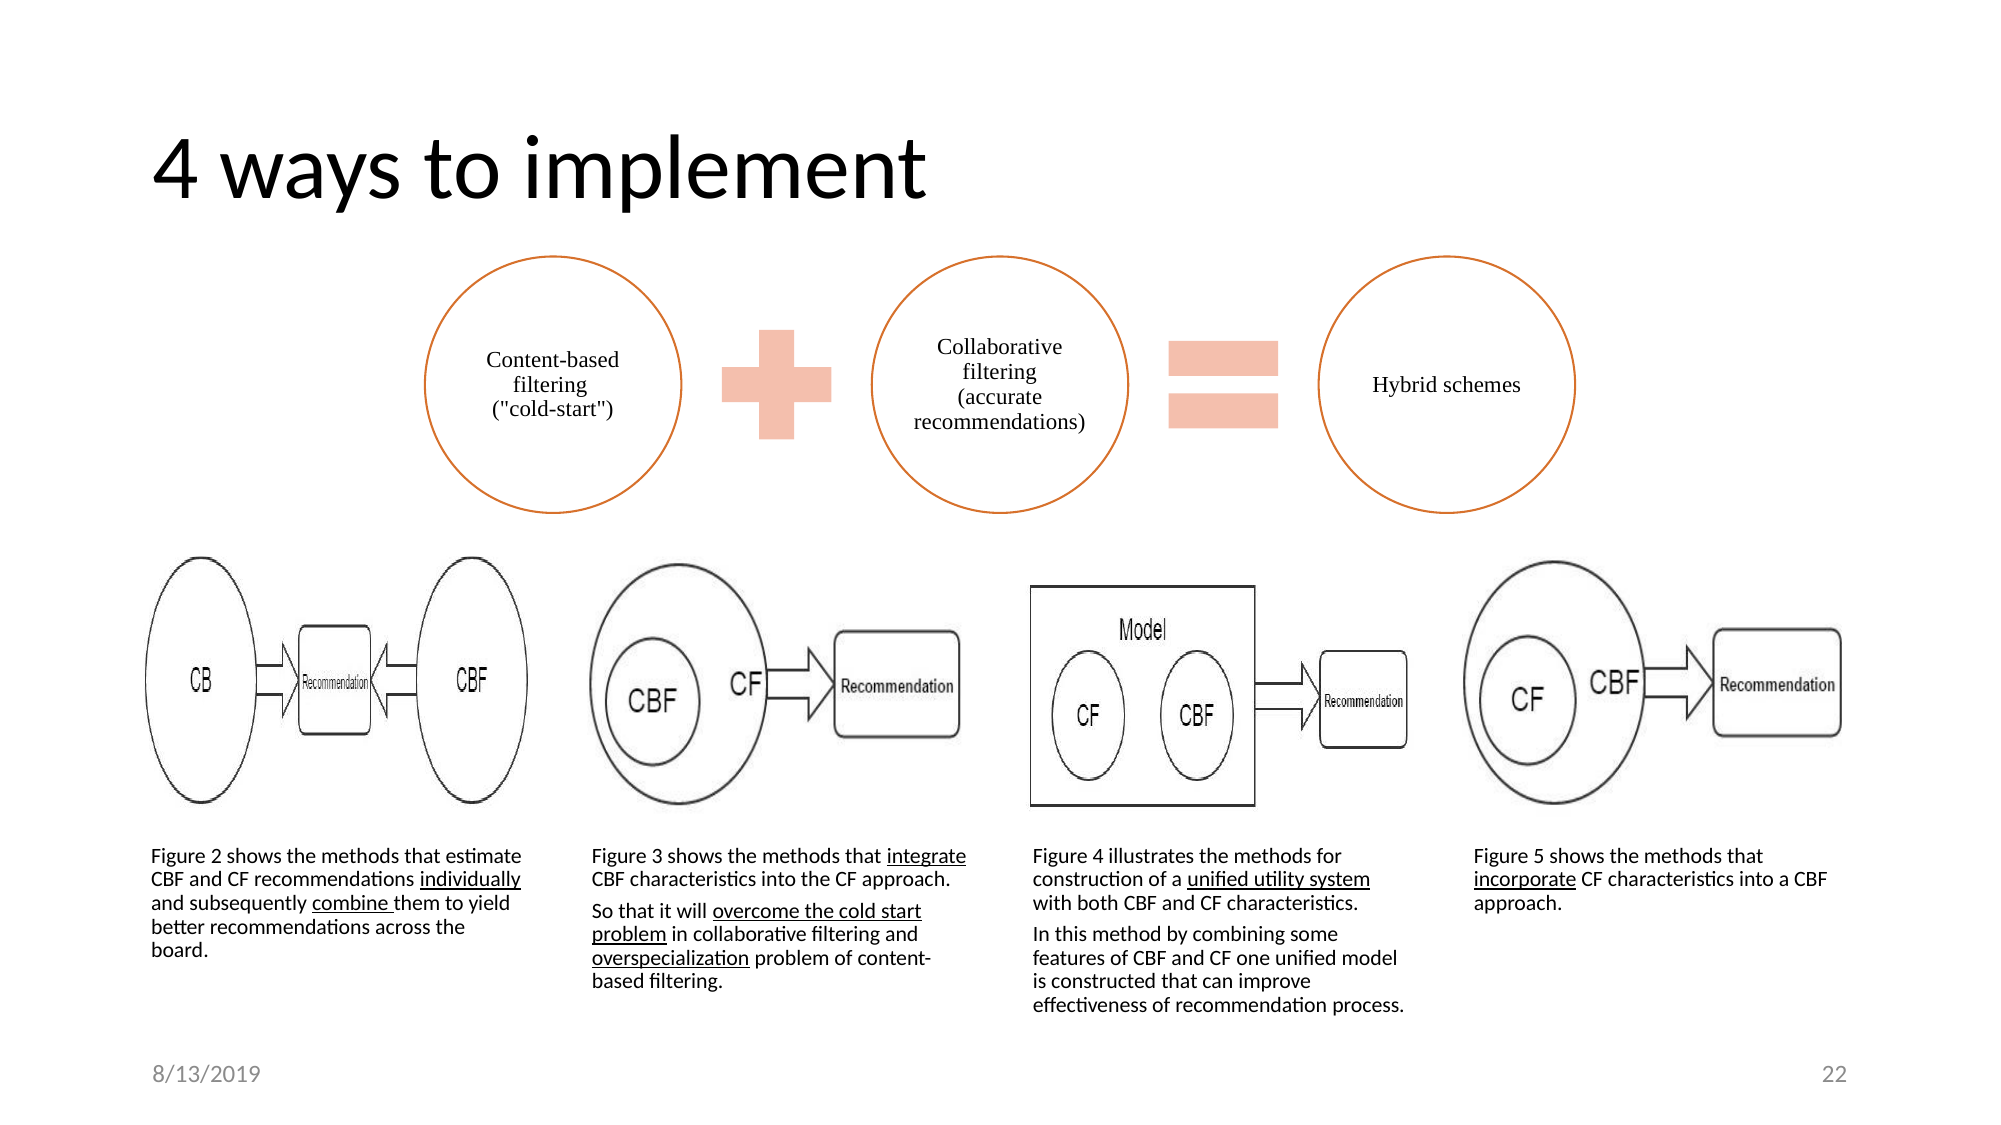

Content-based filtering
("cold-start")

Collaborative filtering
(accurate recommendations)

Hybrid schemes
# 4 ways to implement
Figure 2 shows the methods that estimate CBF and CF recommendations individually and subsequently combine them to yield better recommendations across the board.
Figure 3 shows the methods that integrate CBF characteristics into the CF approach.
So that it will overcome the cold start problem in collaborative filtering and overspecialization problem of content-based filtering.
Figure 4 illustrates the methods for construction of a unified utility system with both CBF and CF characteristics.
In this method by combining some features of CBF and CF one unified model is constructed that can improve effectiveness of recommendation process.
Figure 5 shows the methods that incorporate CF characteristics into a CBF approach.
8/13/2019
22